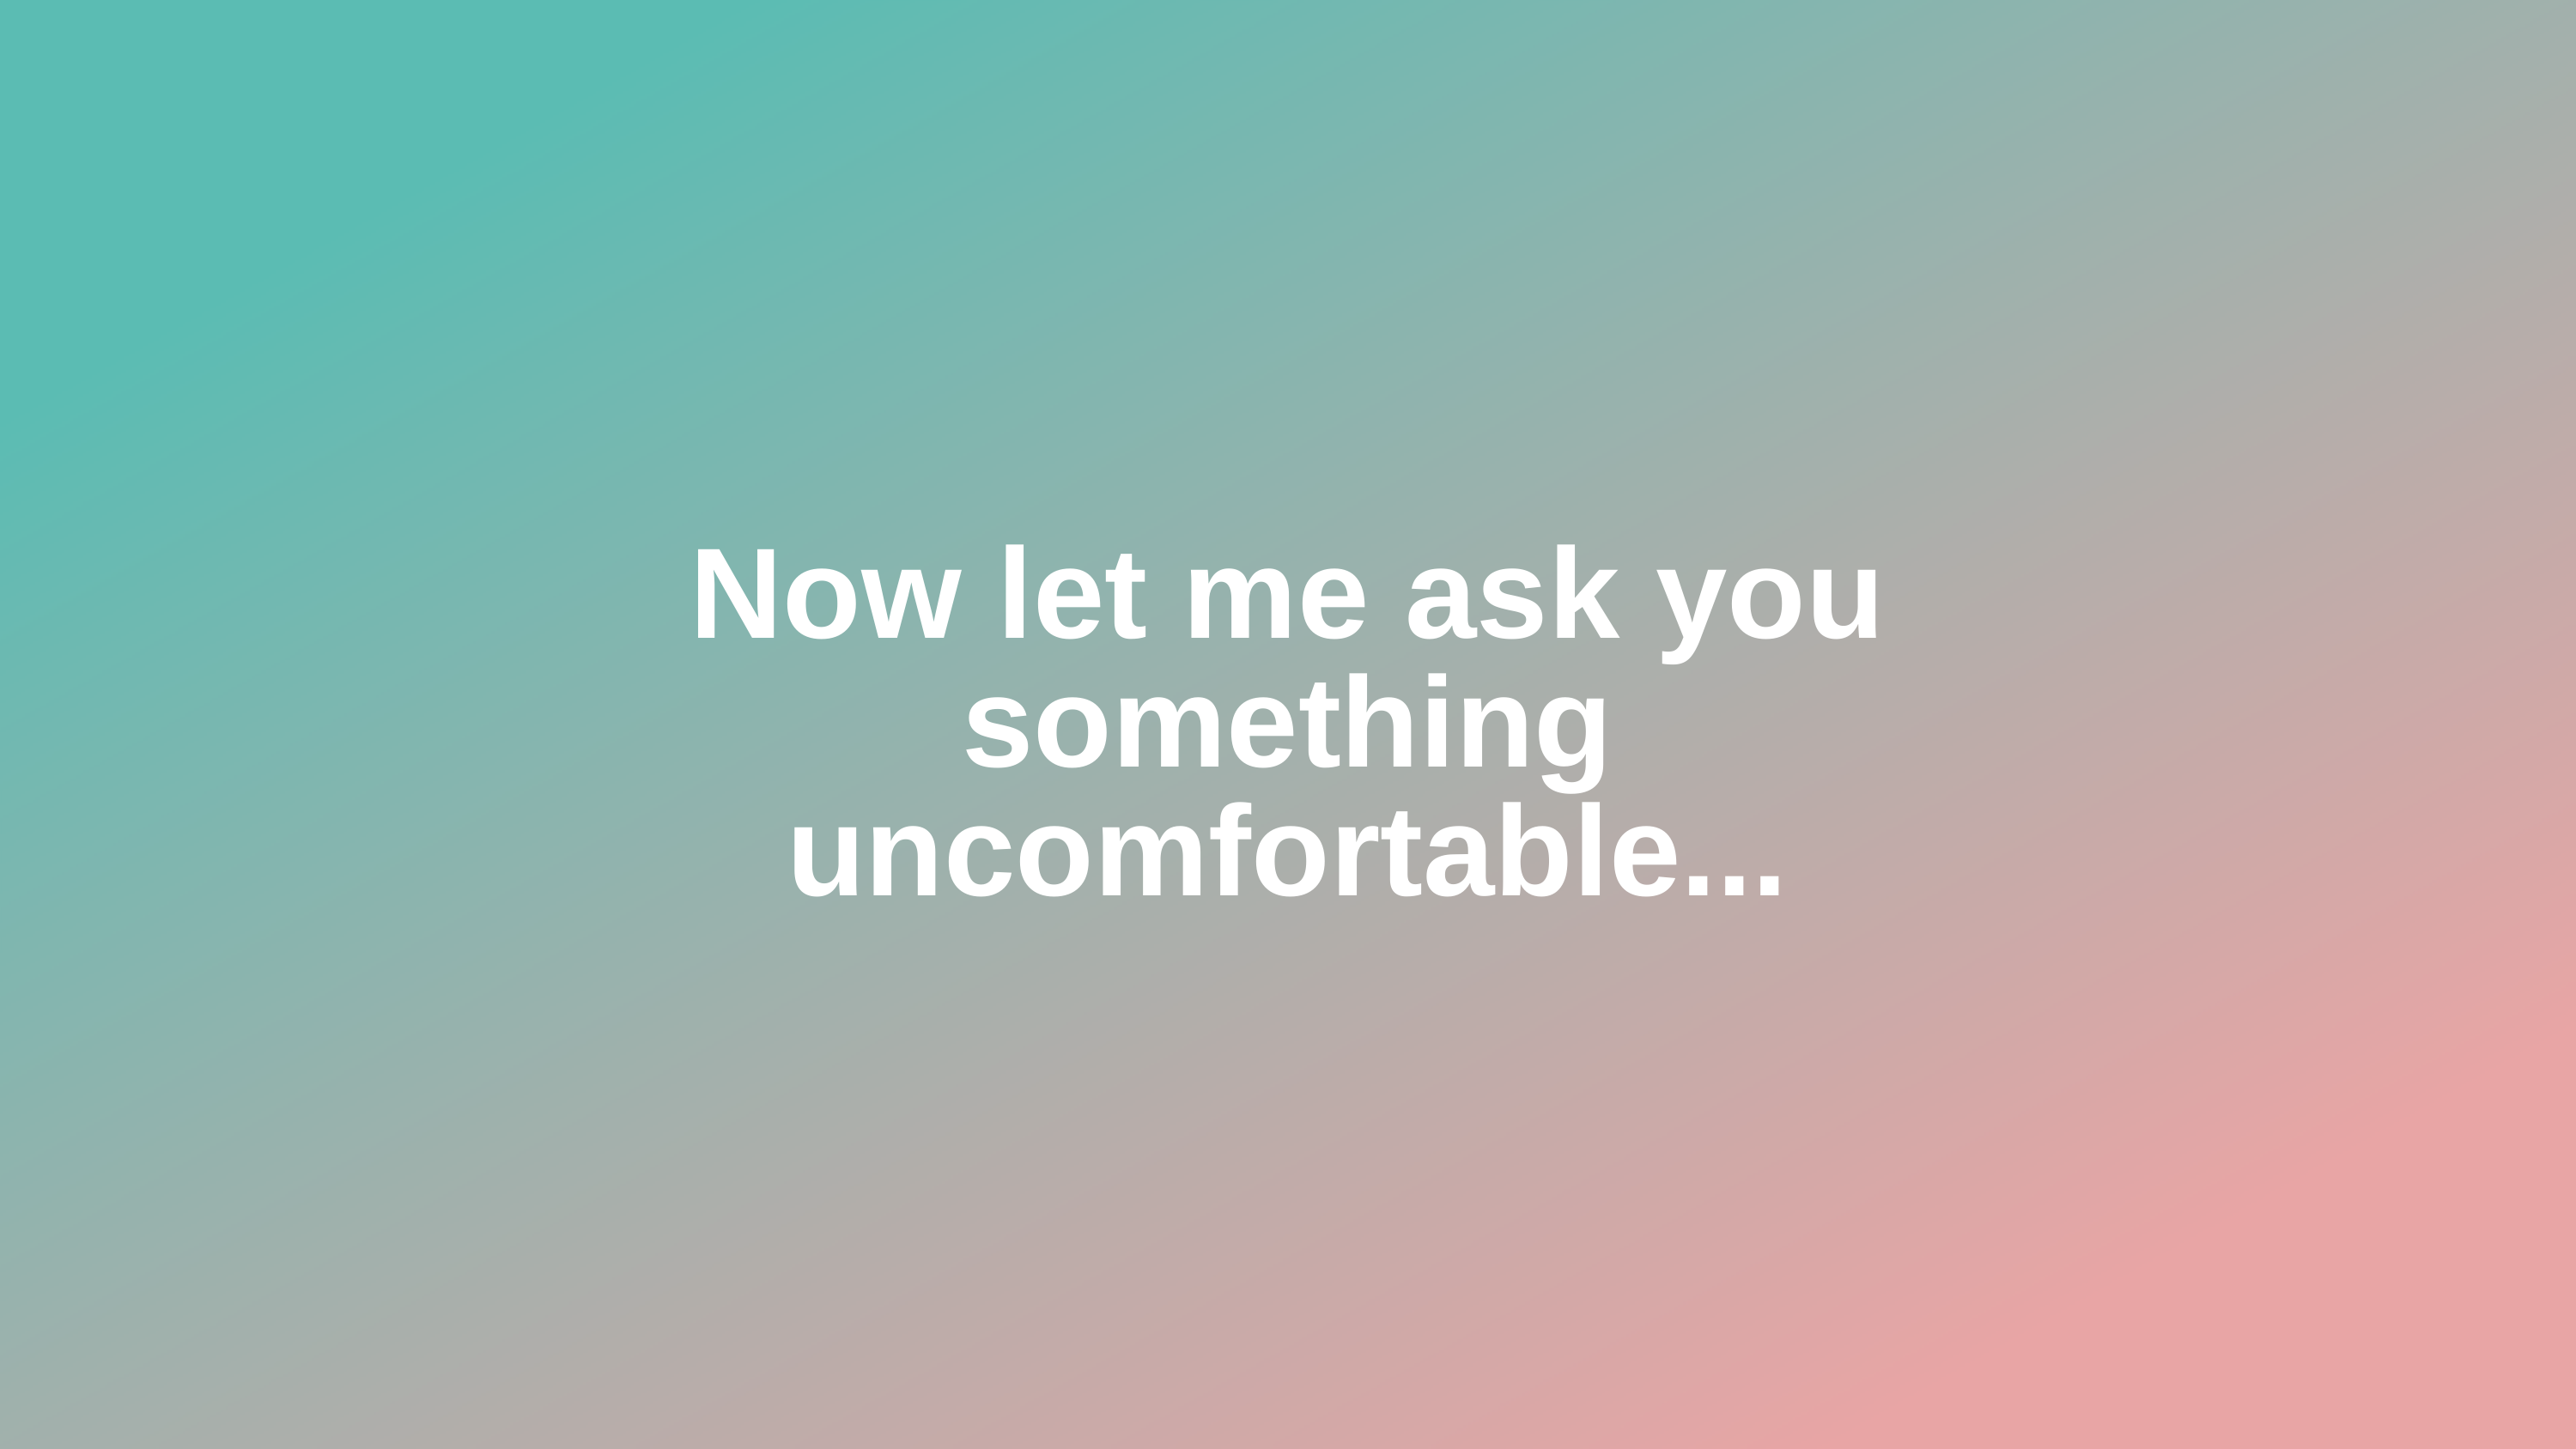

Now let me ask you something uncomfortable...